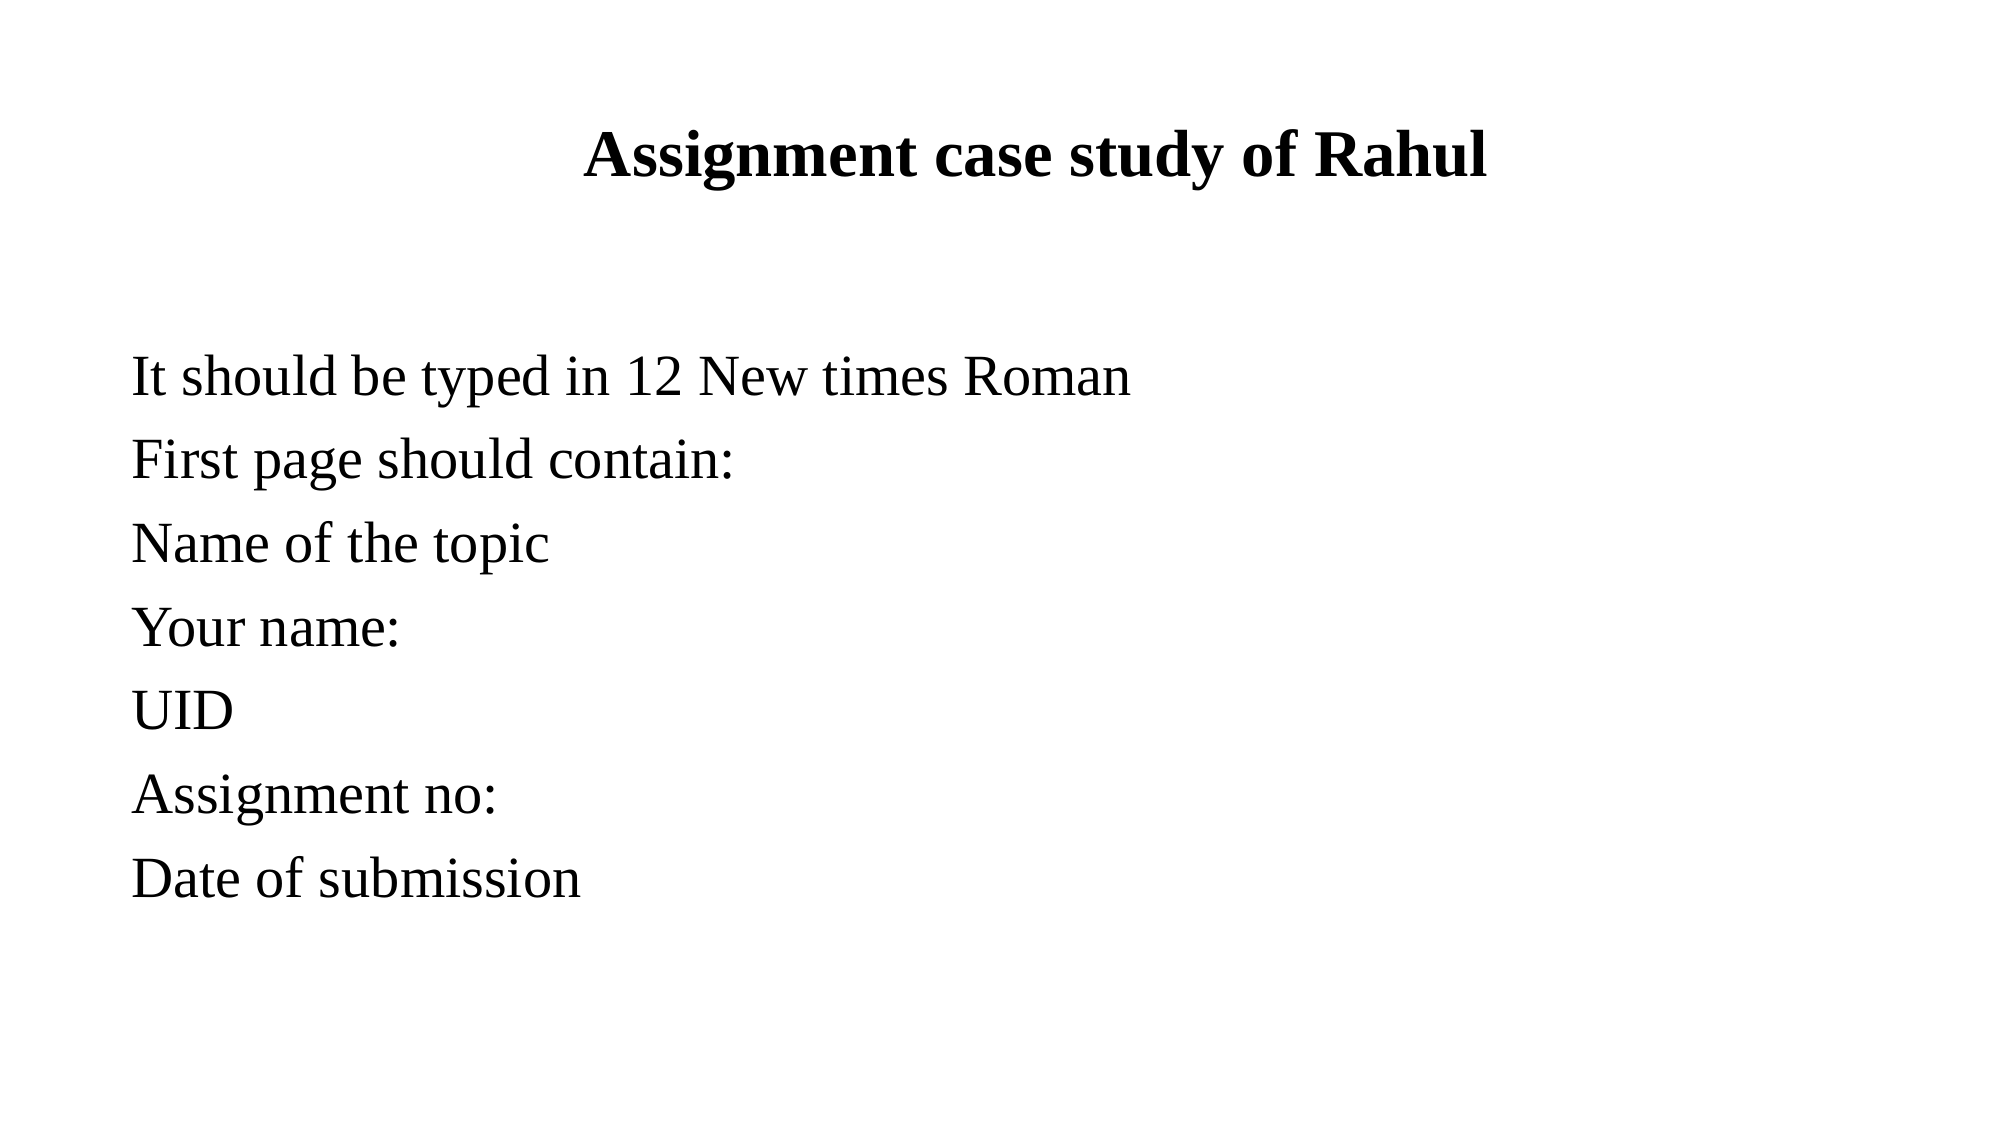

Assignment case study of Rahul

It should be typed in 12 New times Roman
First page should contain:
Name of the topic
Your name:
UID
Assignment no:
Date of submission